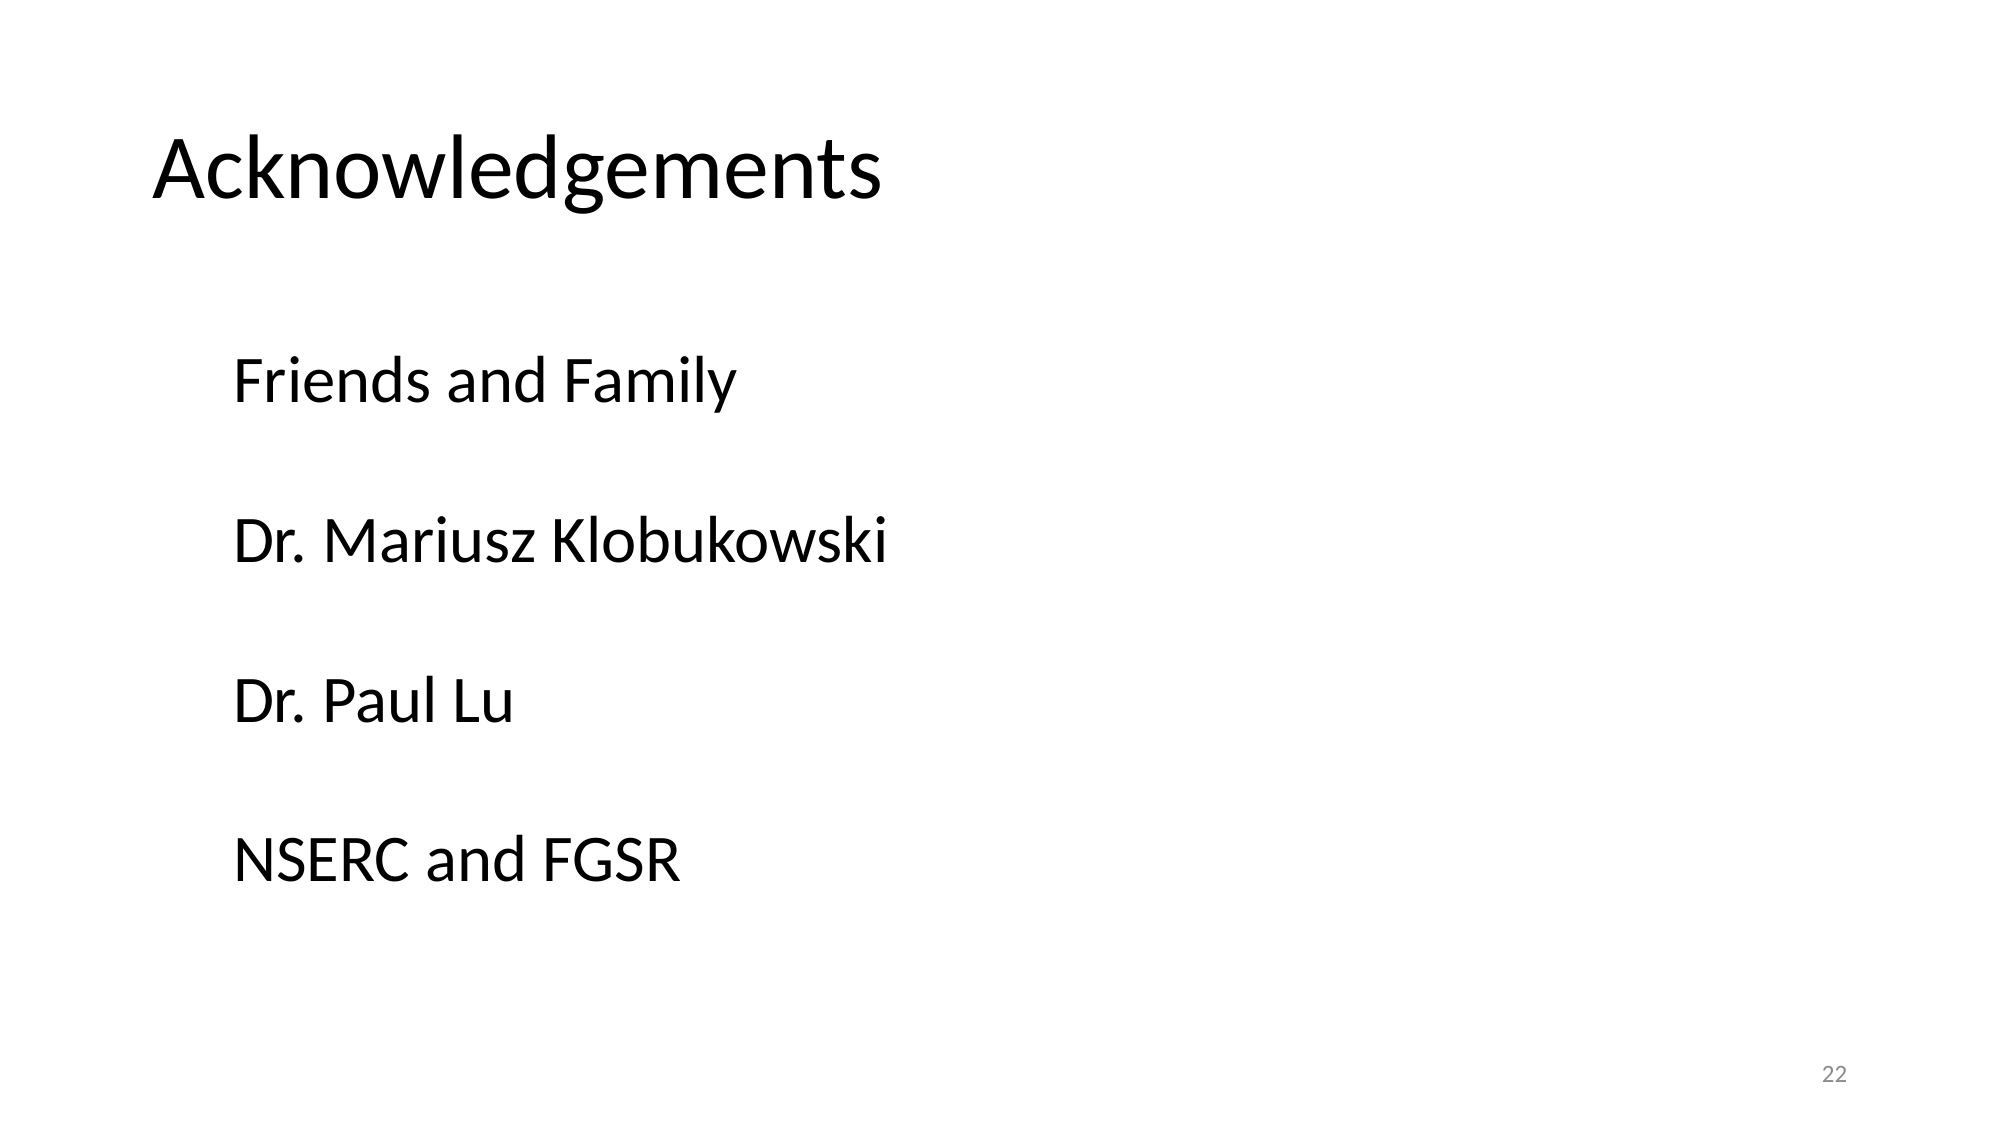

# Acknowledgements
Friends and Family

Dr. Mariusz Klobukowski

Dr. Paul Lu

NSERC and FGSR
22